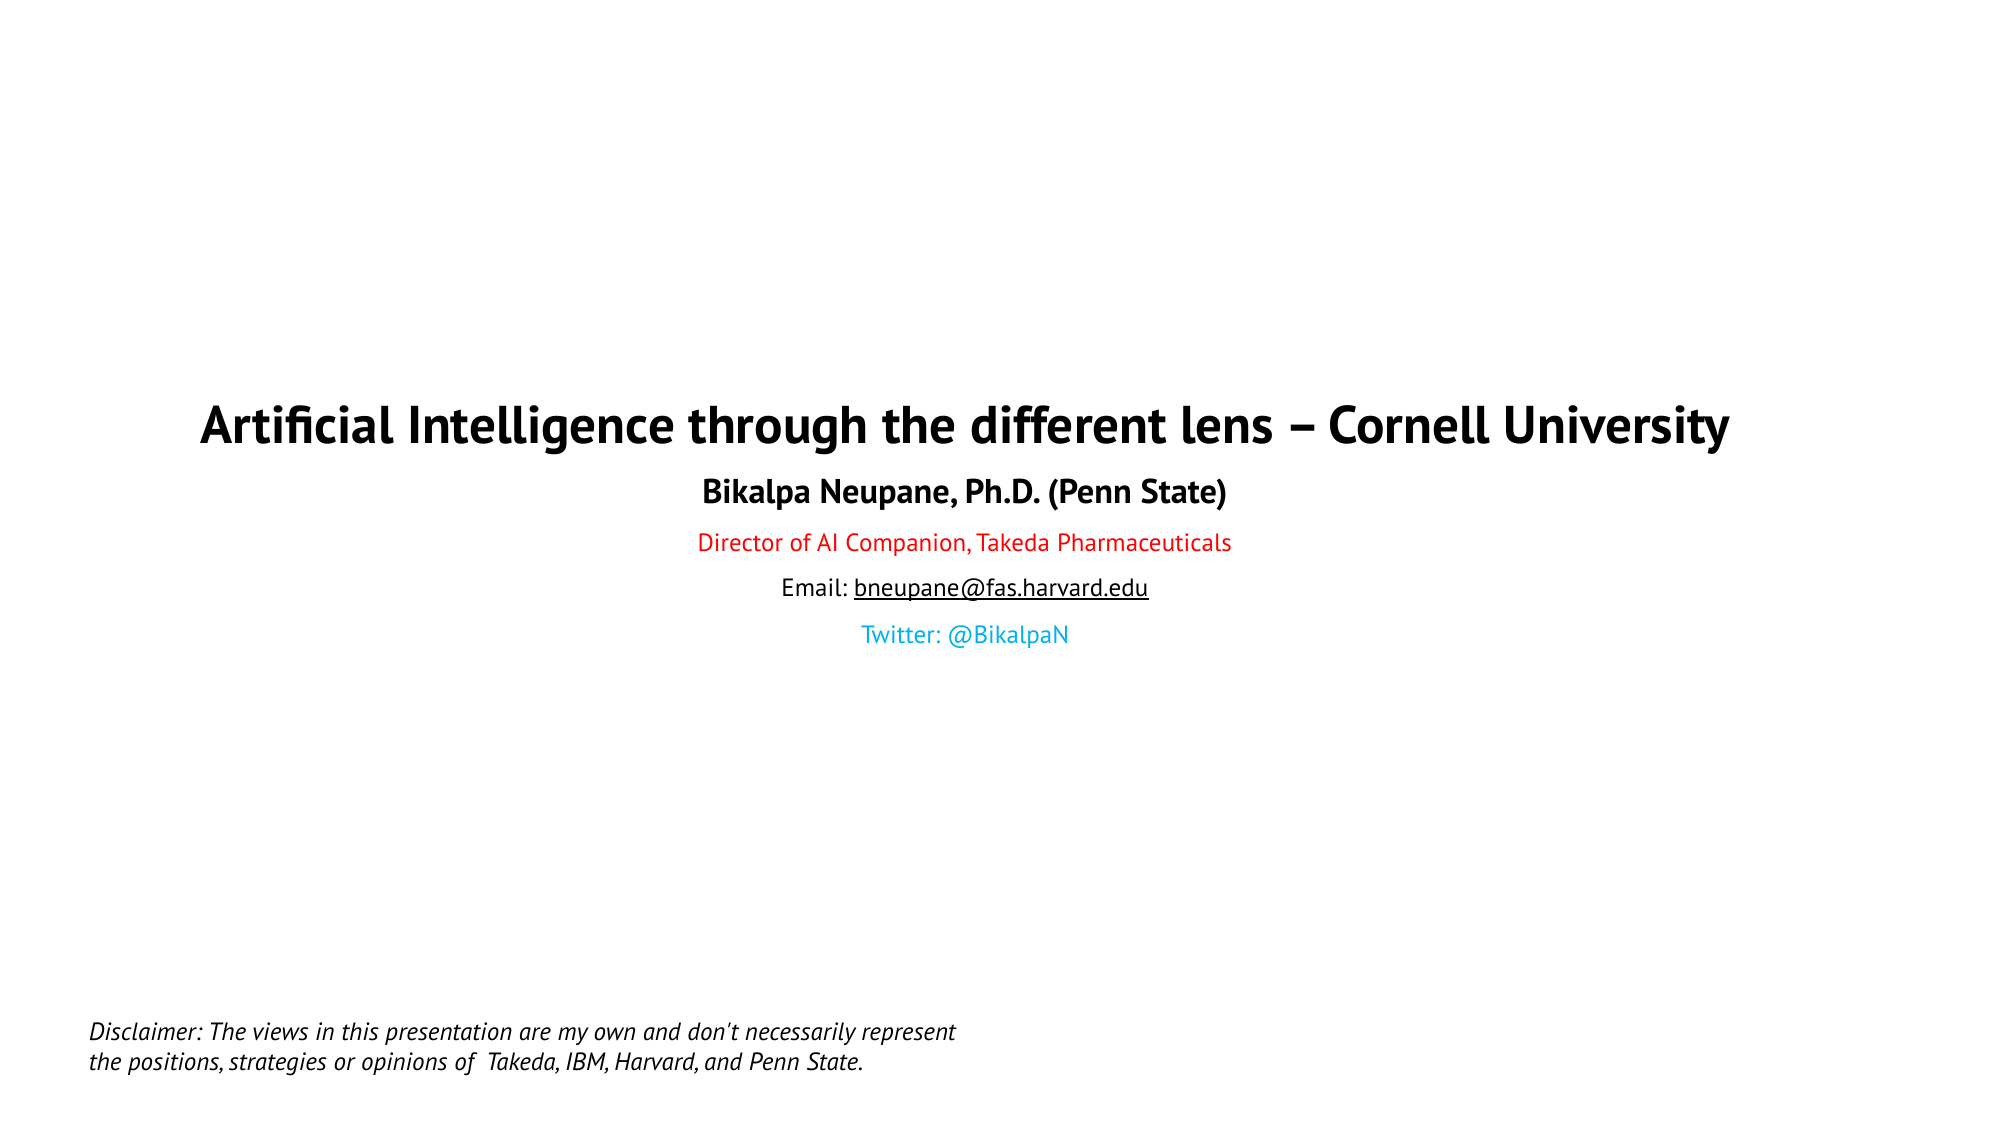

Artificial Intelligence through the different lens – Cornell University
Bikalpa Neupane, Ph.D. (Penn State)
Director of AI Companion, Takeda Pharmaceuticals
Email: bneupane@fas.harvard.edu
Twitter: @BikalpaN

Disclaimer: The views in this presentation are my own and don't necessarily represent
the positions, strategies or opinions of  Takeda, IBM, Harvard, and Penn State.